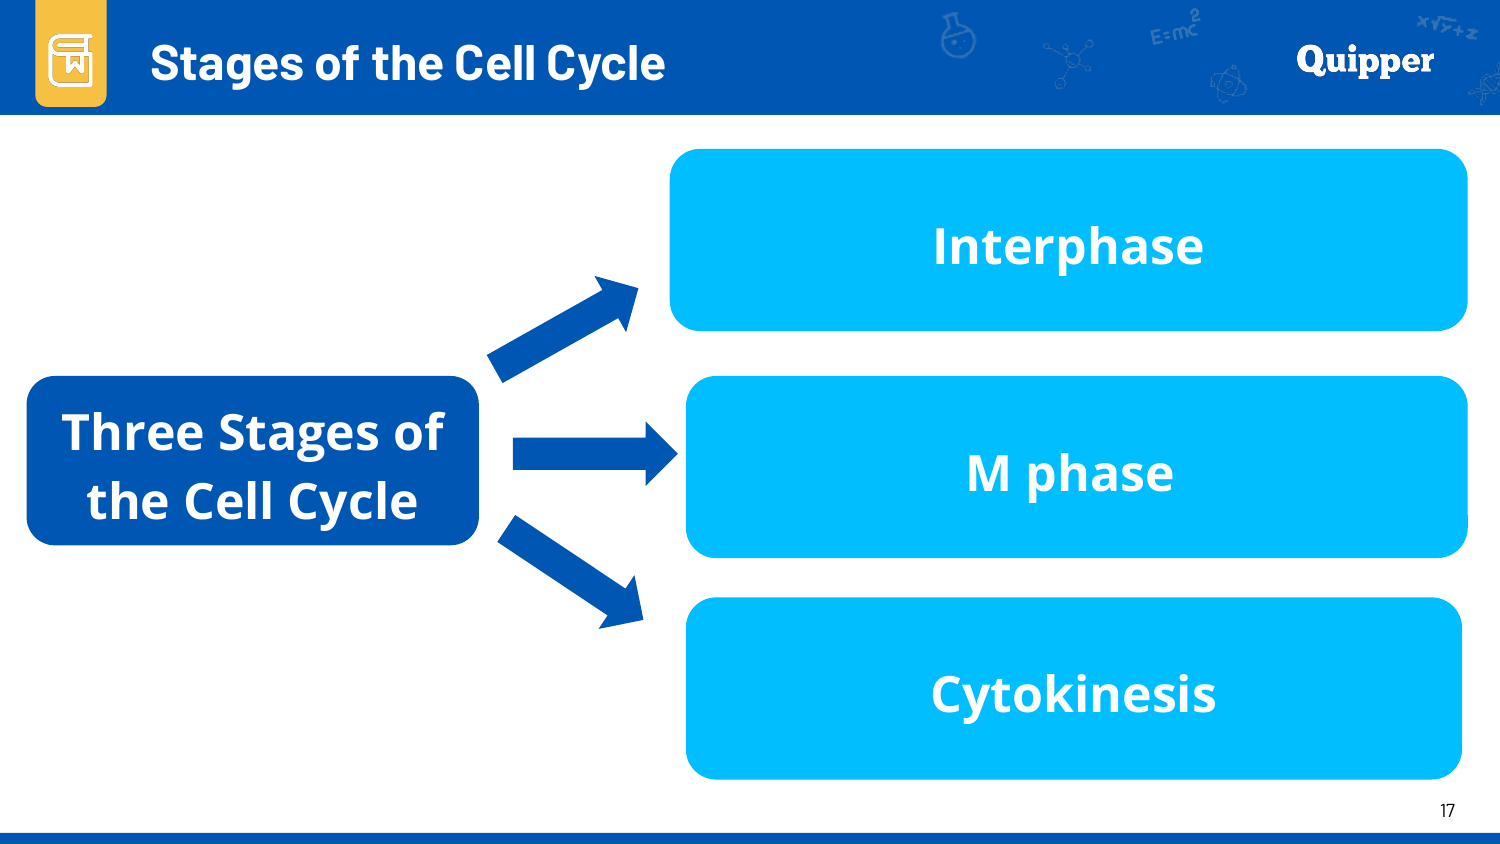

Stages of the Cell Cycle

Interphase

Three Stages of the Cell Cycle
M phase

Cytokinesis
17